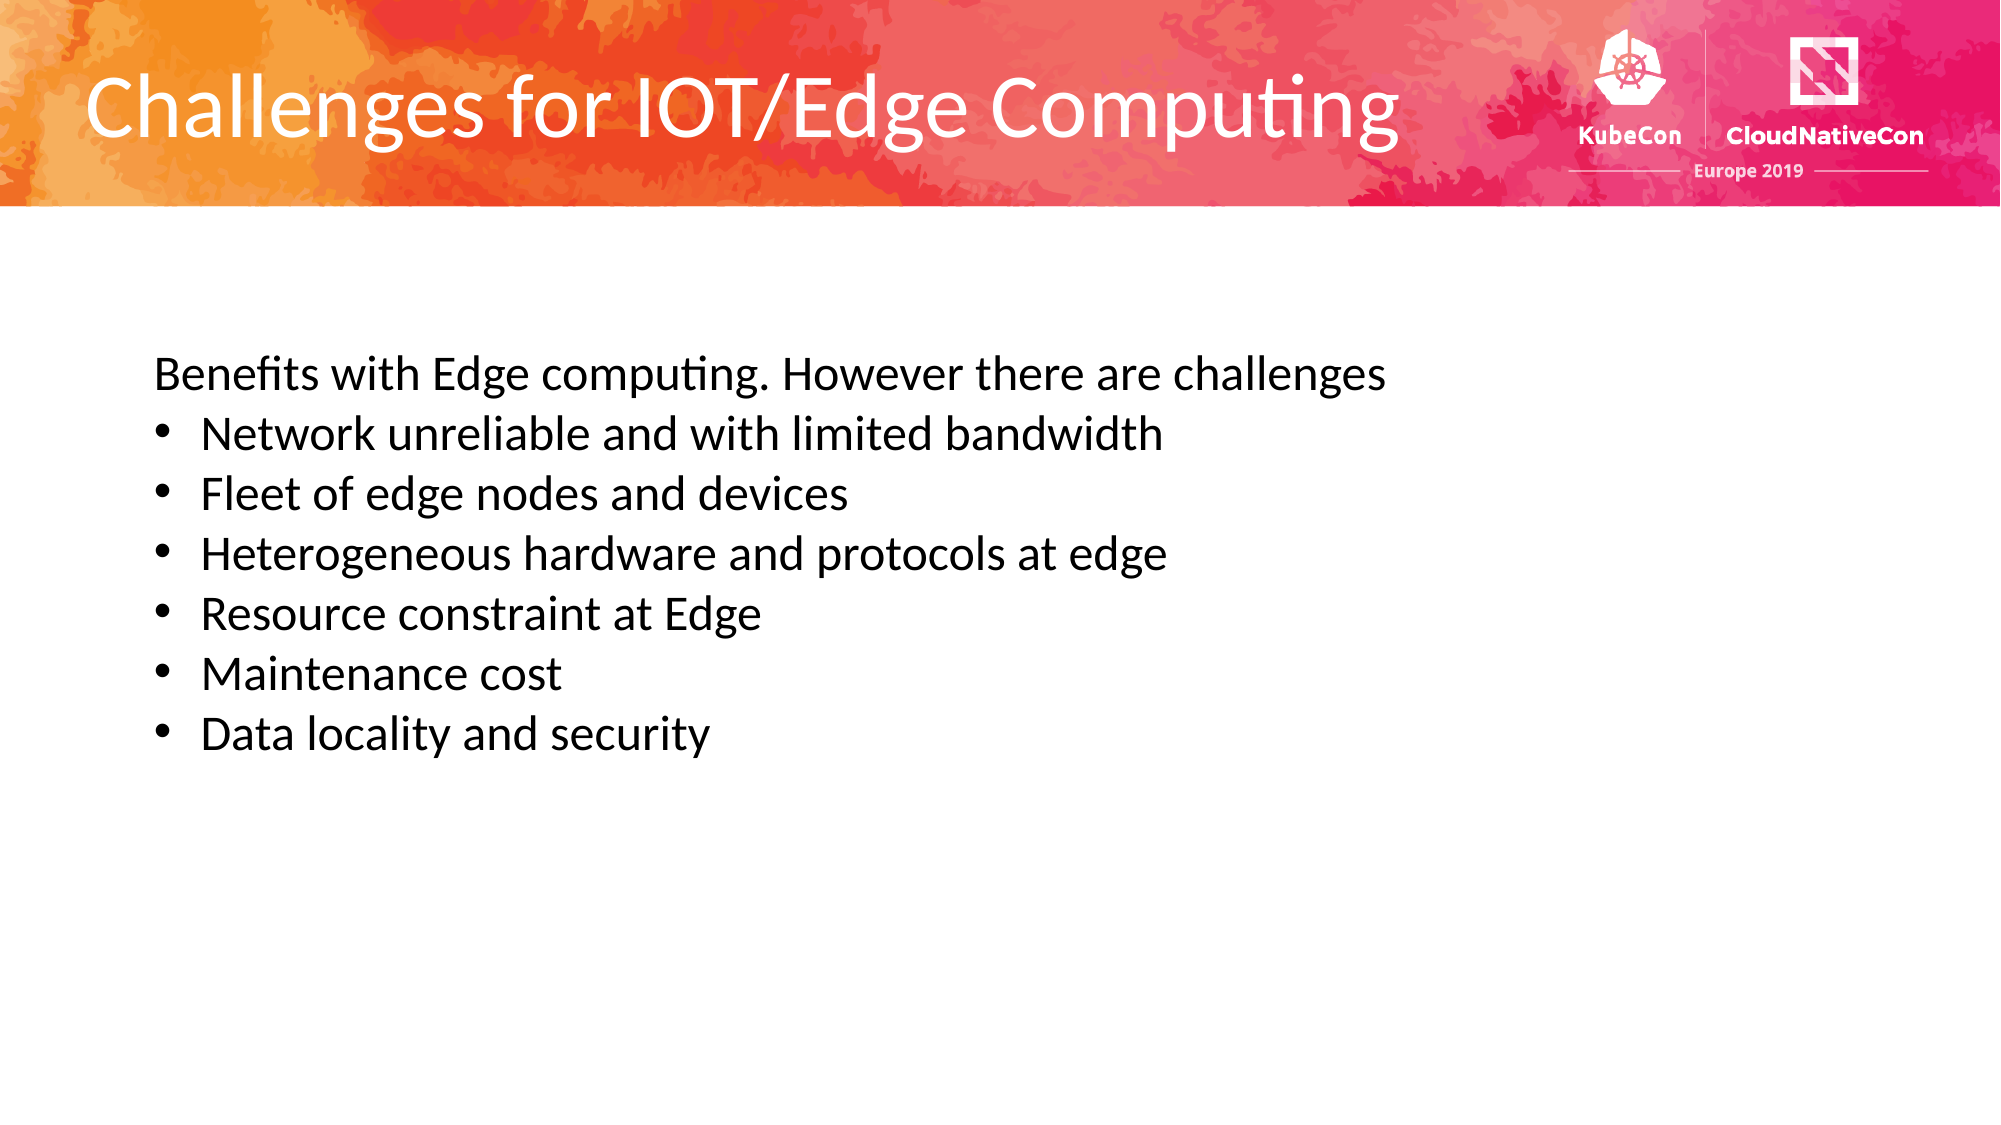

# Challenges for IOT/Edge Computing
Benefits with Edge computing. However there are challenges
Network unreliable and with limited bandwidth
Fleet of edge nodes and devices
Heterogeneous hardware and protocols at edge
Resource constraint at Edge
Maintenance cost
Data locality and security